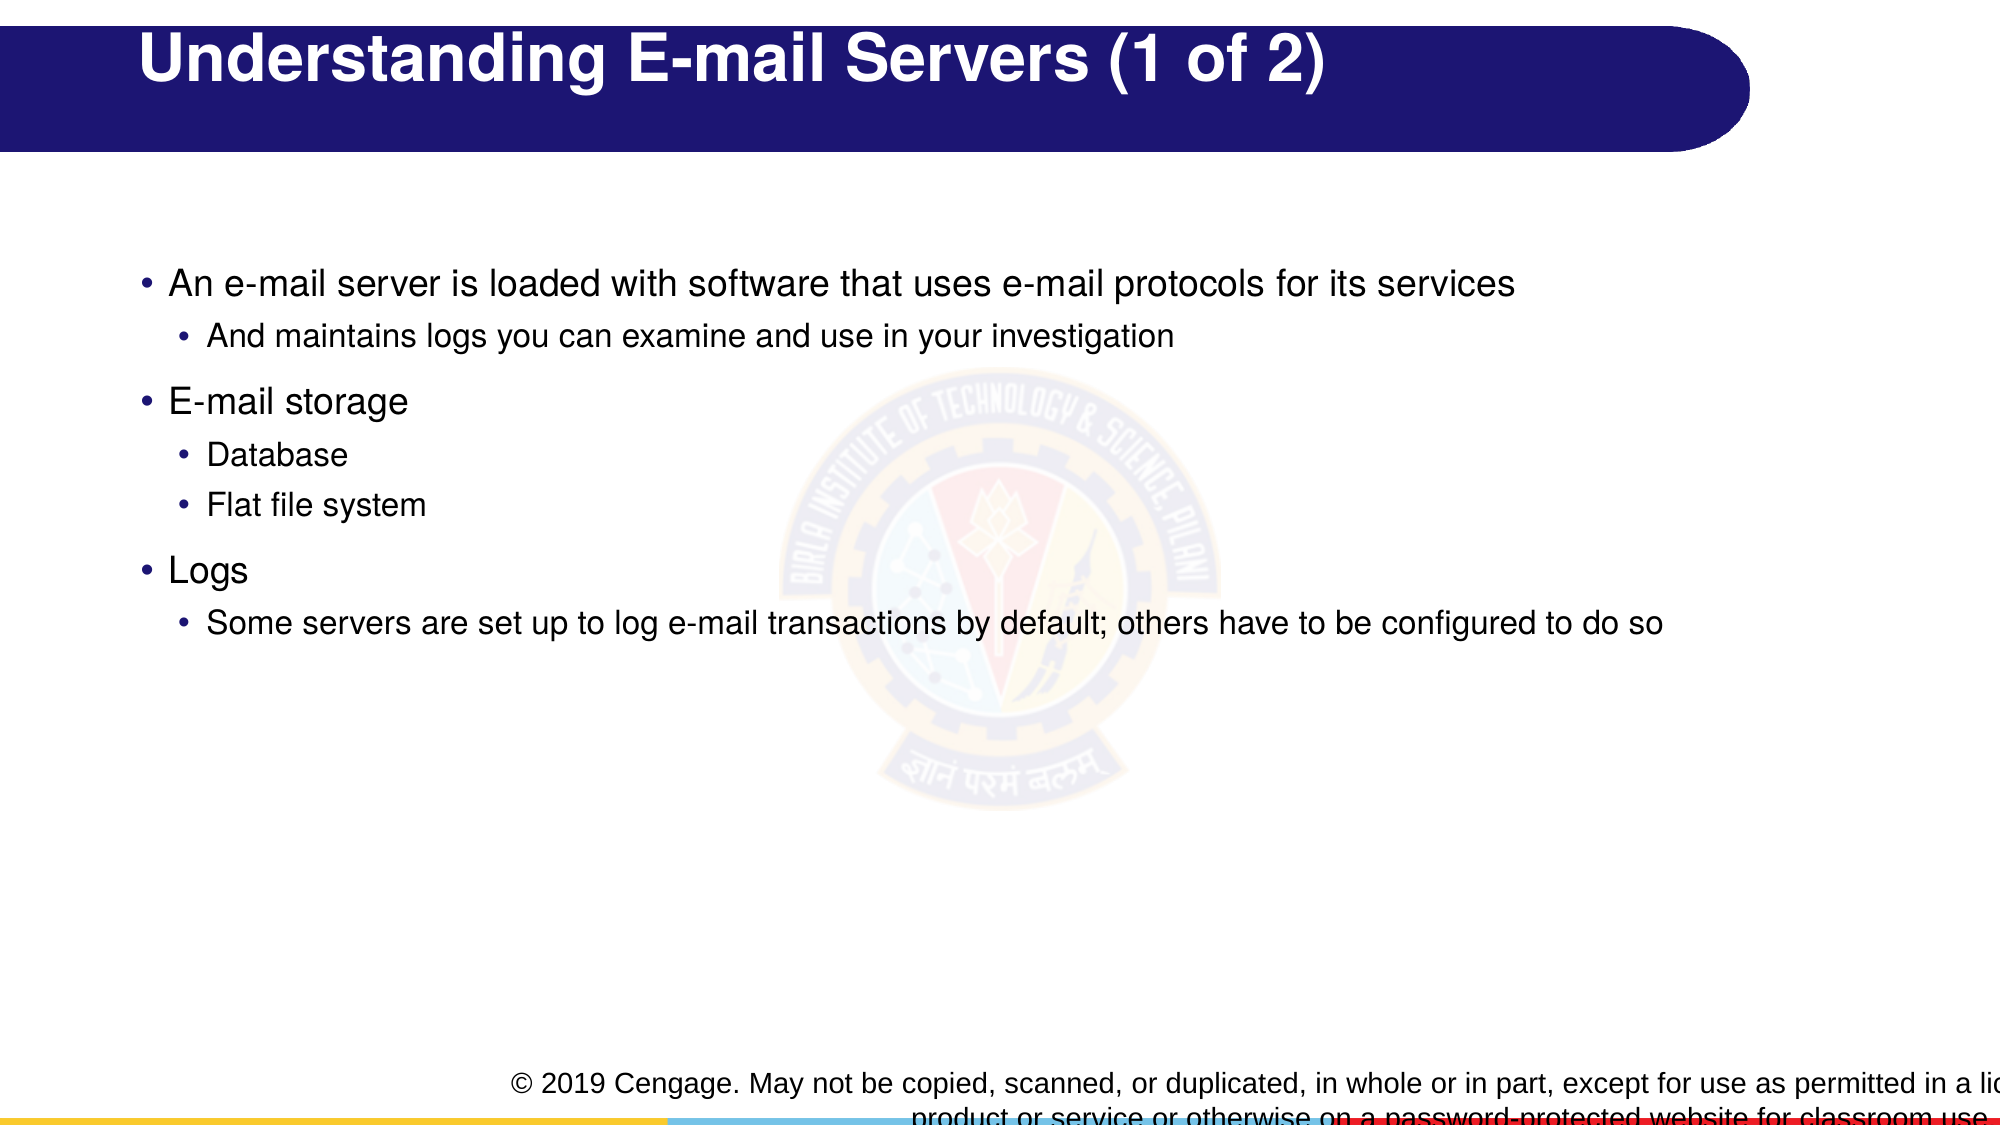

# Understanding E-mail Servers (1 of 2)

An e-mail server is loaded with software that uses e-mail protocols for its services
And maintains logs you can examine and use in your investigation
E-mail storage
Database
Flat file system
Logs
Some servers are set up to log e-mail transactions by default; others have to be configured to do so
© 2019 Cengage. May not be copied, scanned, or duplicated, in whole or in part, except for use as permitted in a license distributed with a certain product or service or otherwise on a password-protected website for classroom use.